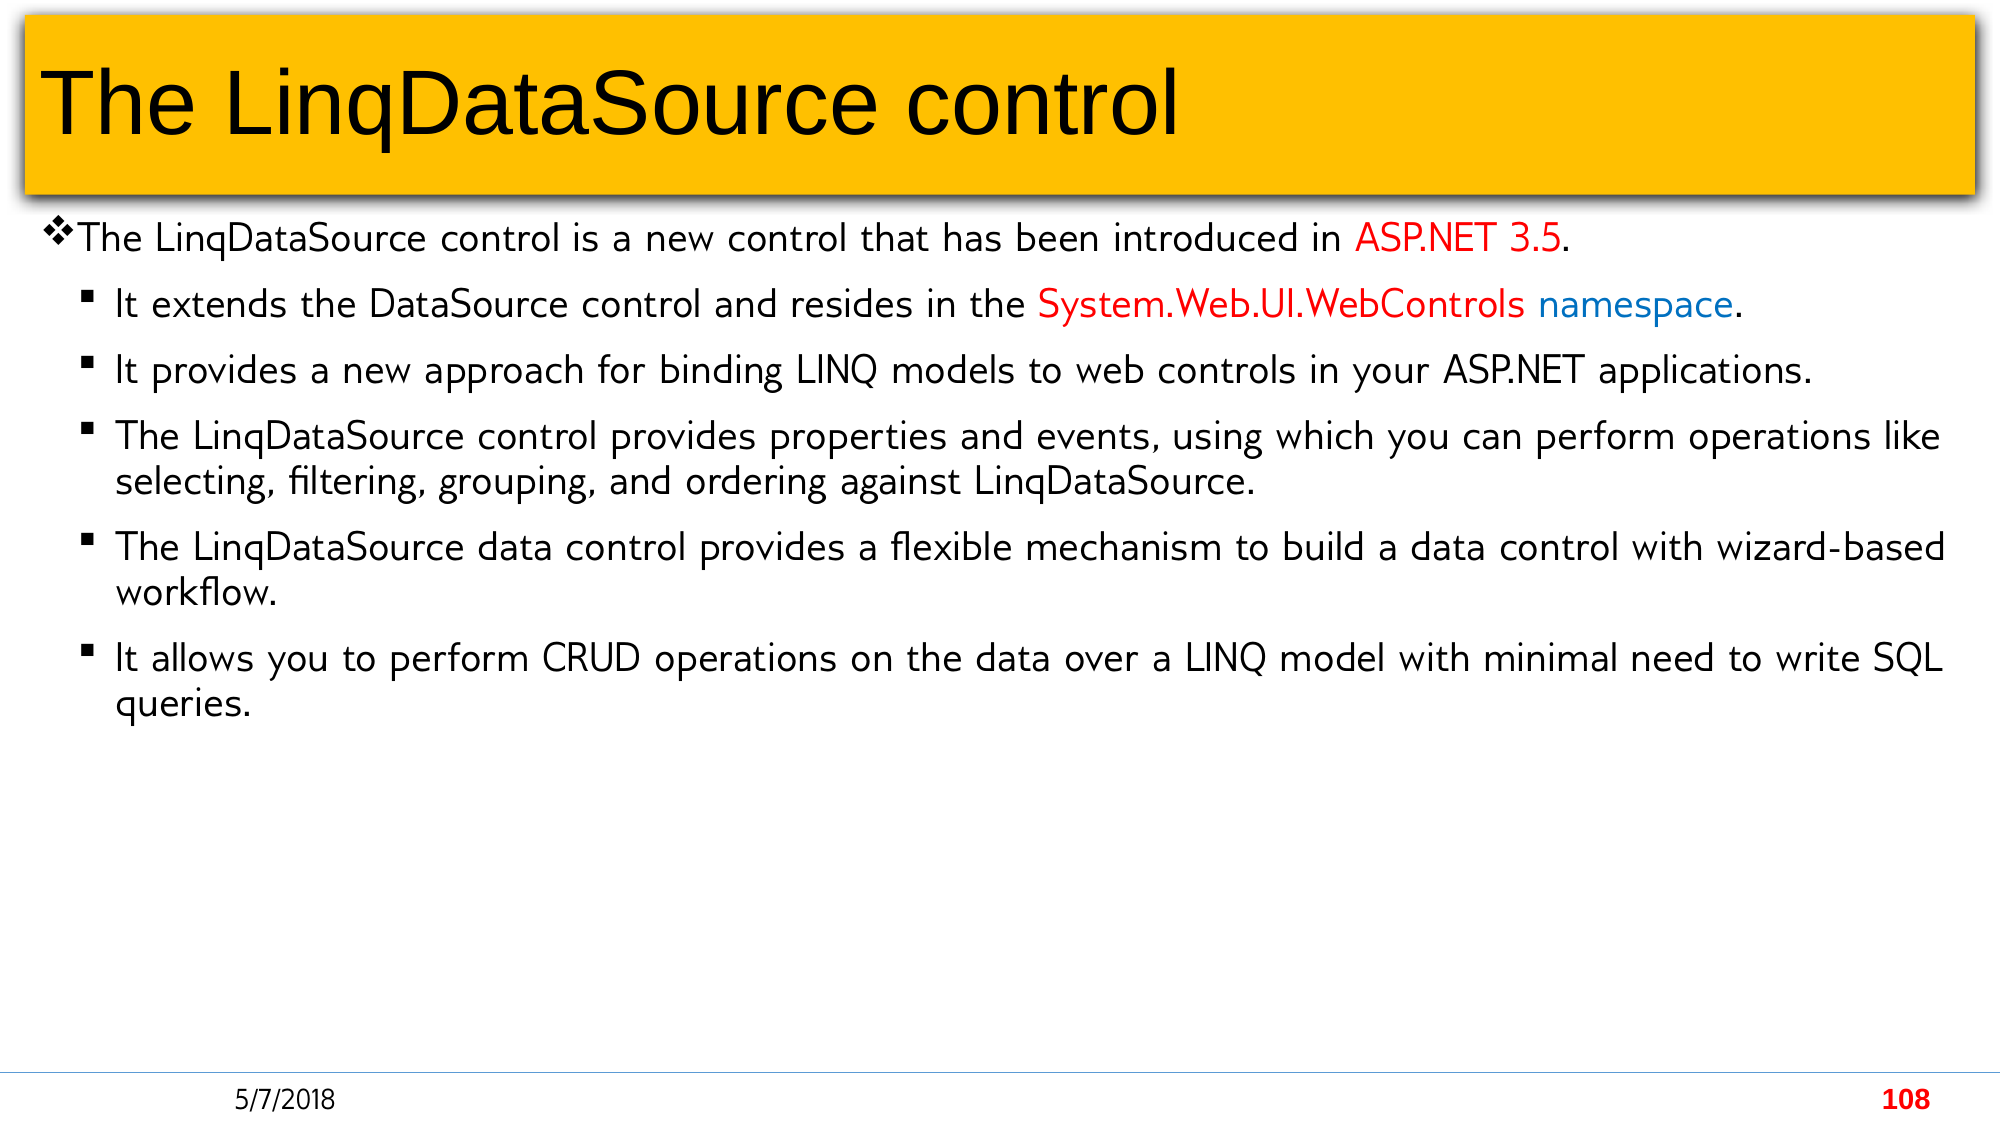

# The LinqDataSource control
The LinqDataSource control is a new control that has been introduced in ASP.NET 3.5.
It extends the DataSource control and resides in the System.Web.UI.WebControls namespace.
It provides a new approach for binding LINQ models to web controls in your ASP.NET applications.
The LinqDataSource control provides properties and events, using which you can perform operations like selecting, filtering, grouping, and ordering against LinqDataSource.
The LinqDataSource data control provides a flexible mechanism to build a data control with wizard-based workflow.
It allows you to perform CRUD operations on the data over a LINQ model with minimal need to write SQL queries.
5/7/2018
108